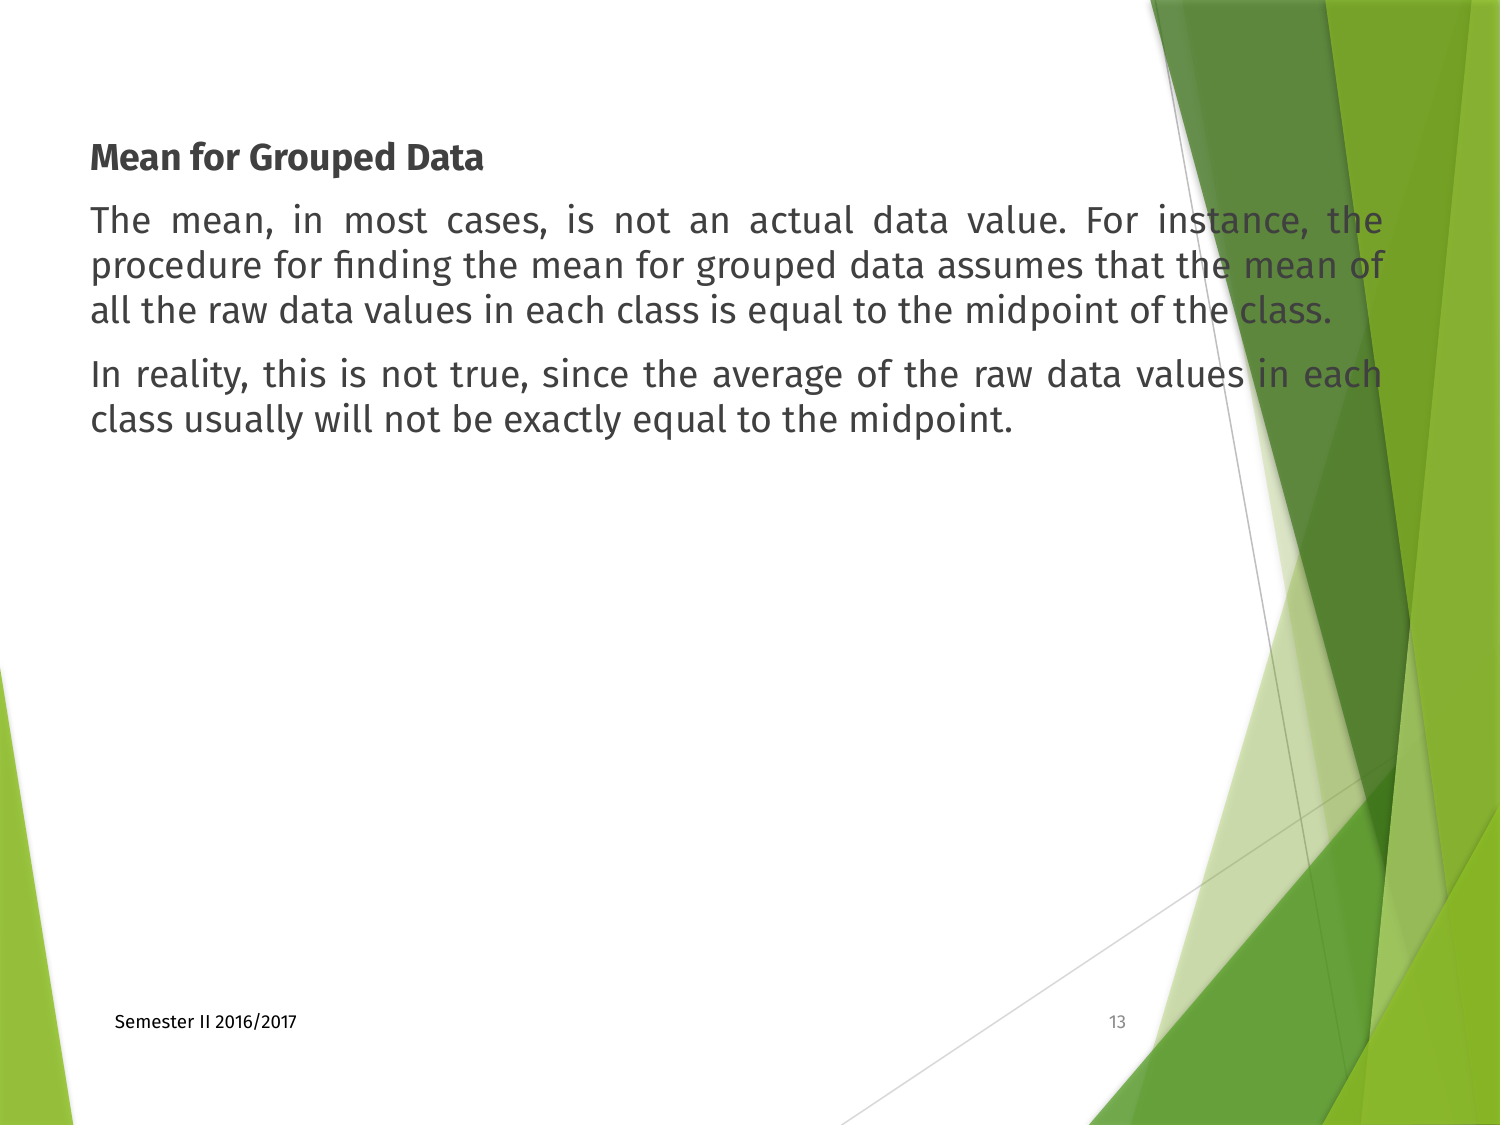

Mean for Grouped Data
The mean, in most cases, is not an actual data value. For instance, the procedure for finding the mean for grouped data assumes that the mean of all the raw data values in each class is equal to the midpoint of the class.
In reality, this is not true, since the average of the raw data values in each class usually will not be exactly equal to the midpoint.
Semester II 2016/2017
13